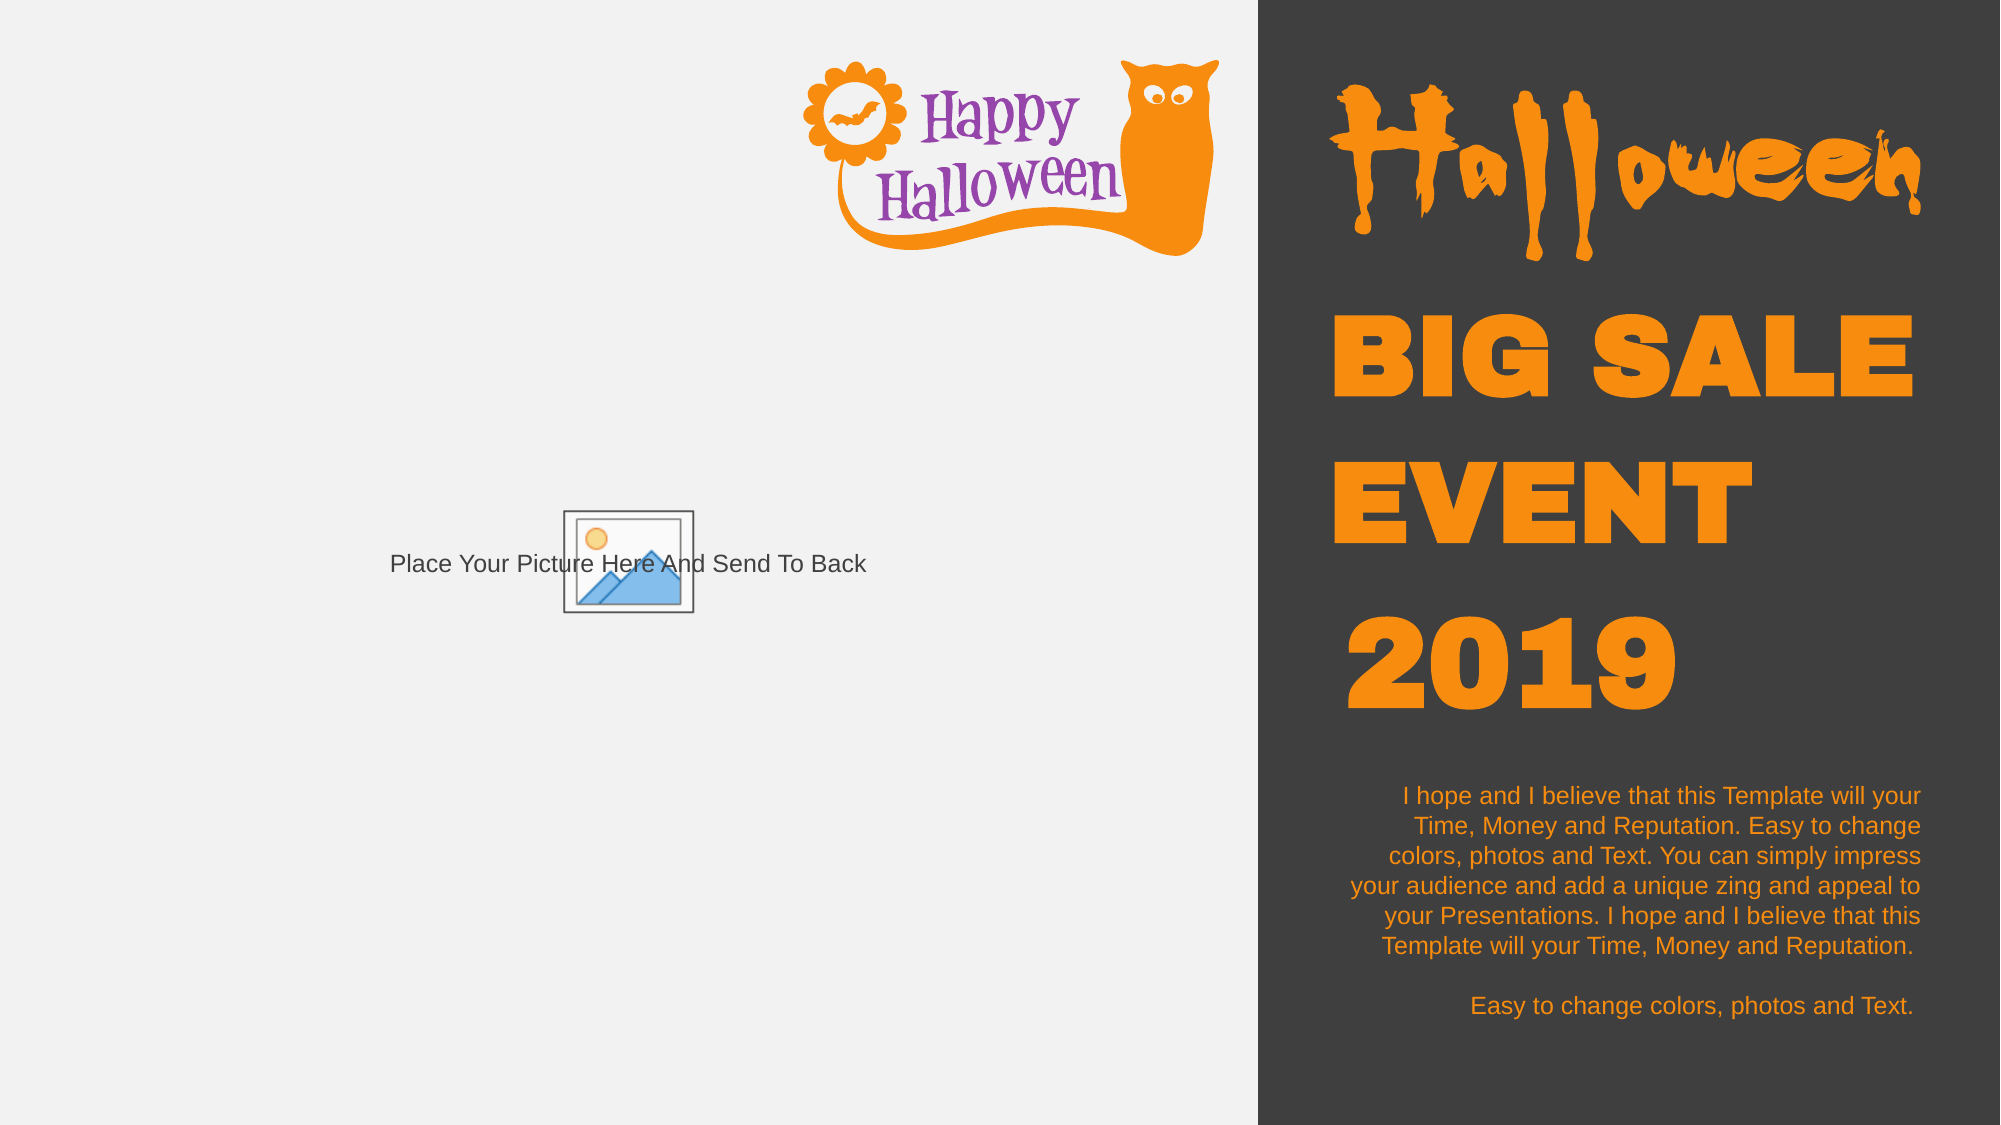

BIG SALE
EVENT
2019
I hope and I believe that this Template will your Time, Money and Reputation. Easy to change colors, photos and Text. You can simply impress your audience and add a unique zing and appeal to your Presentations. I hope and I believe that this Template will your Time, Money and Reputation.

Easy to change colors, photos and Text.